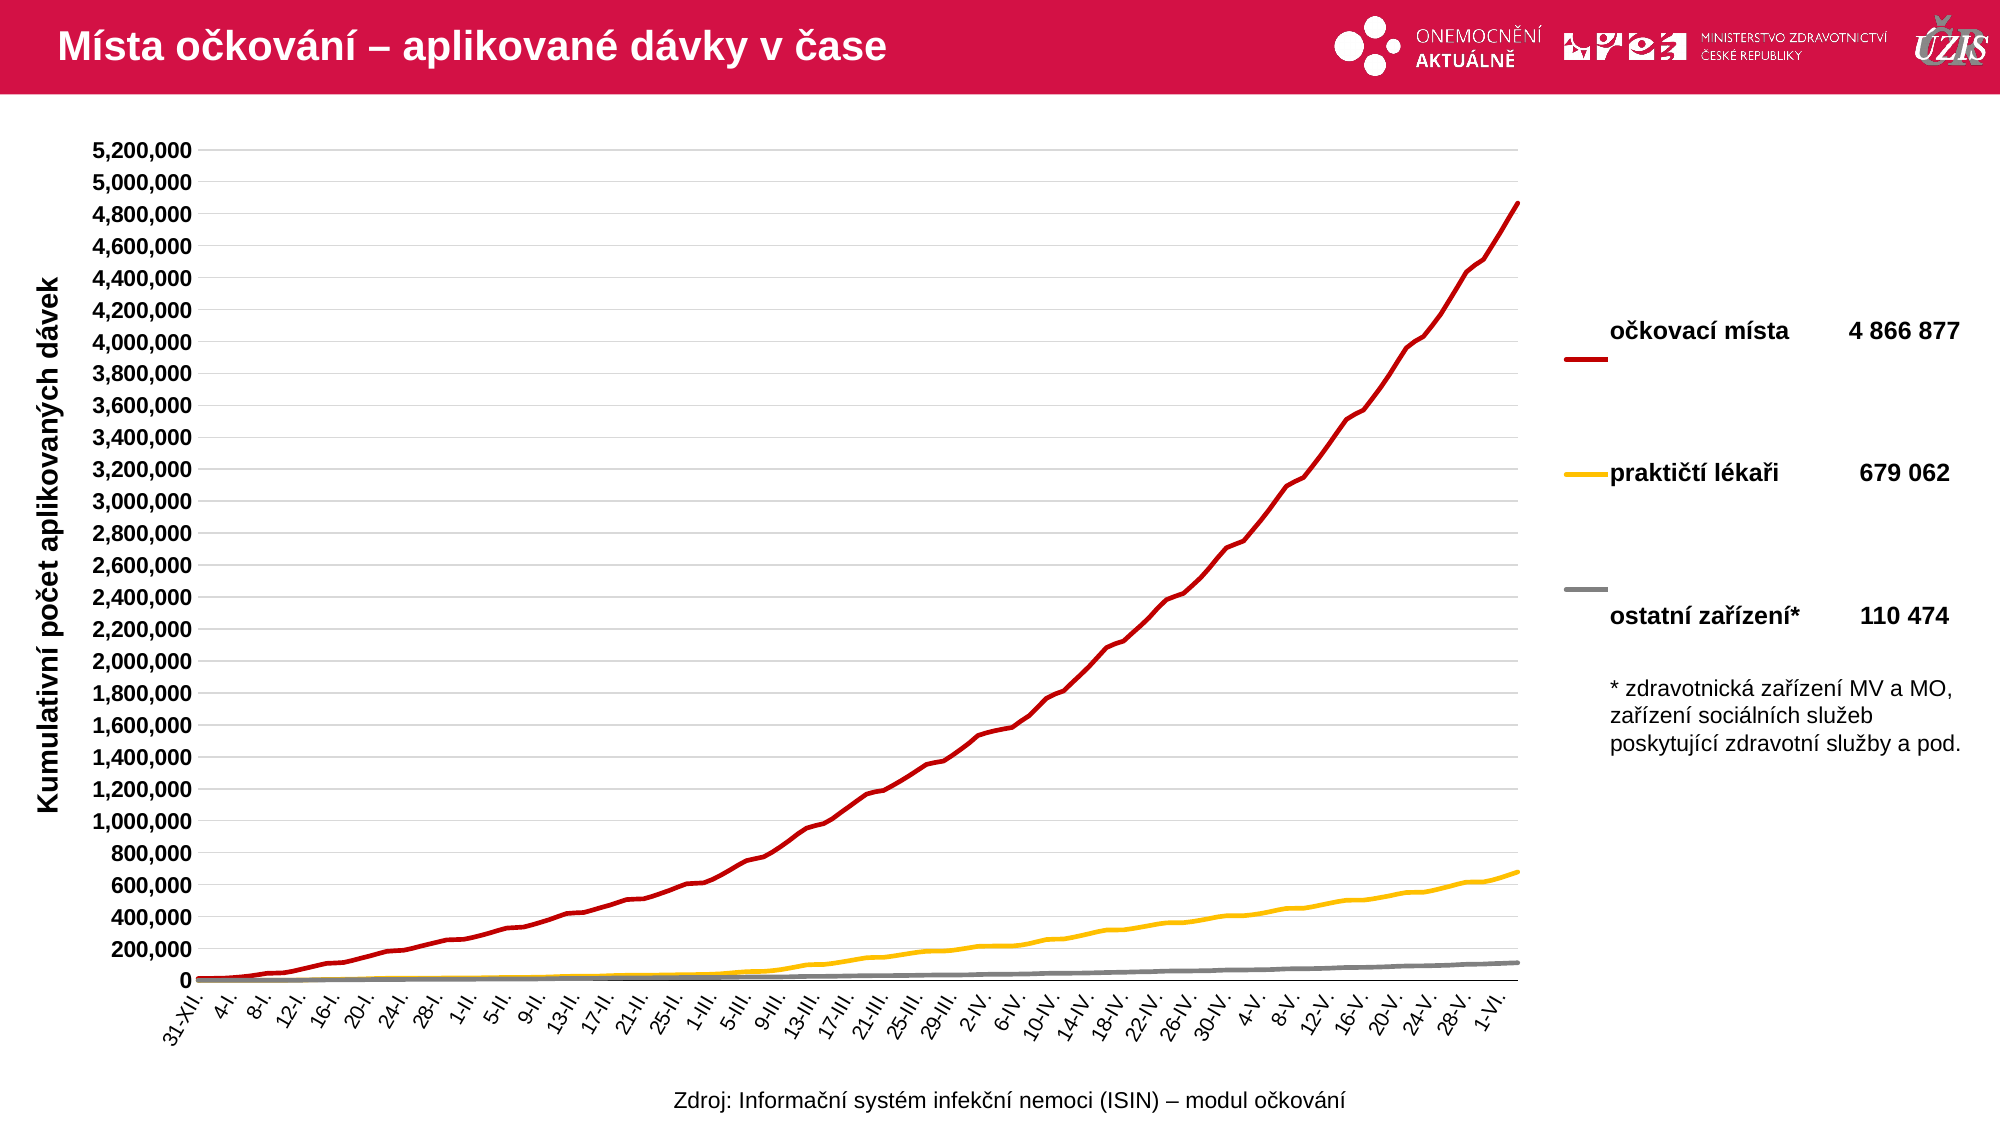

# Místa očkování – aplikované dávky v čase

### Chart

| Category | očkovací místa | praktičtí lékaři | ostatní zařízení |
|---|---|---|---|
| 31-XII. | 11590.0 | 0.0 | 182.0 |
| 1-I. | 11850.0 | 1.0 | 182.0 |
| 2-I. | 13003.0 | 1.0 | 296.0 |
| 3-I. | 13834.0 | 1.0 | 379.0 |
| 4-I. | 17366.0 | 1.0 | 421.0 |
| 5-I. | 21781.0 | 1.0 | 499.0 |
| 6-I. | 27529.0 | 32.0 | 541.0 |
| 7-I. | 35162.0 | 279.0 | 605.0 |
| 8-I. | 44064.0 | 1130.0 | 786.0 |
| 9-I. | 45829.0 | 1303.0 | 861.0 |
| 10-I. | 47545.0 | 1303.0 | 896.0 |
| 11-I. | 56906.0 | 1668.0 | 964.0 |
| 12-I. | 69288.0 | 2270.0 | 1341.0 |
| 13-I. | 81486.0 | 3036.0 | 1852.0 |
| 14-I. | 94493.0 | 4507.0 | 2533.0 |
| 15-I. | 106475.0 | 6009.0 | 2991.0 |
| 16-I. | 109057.0 | 6440.0 | 3352.0 |
| 17-I. | 112020.0 | 6706.0 | 3352.0 |
| 18-I. | 124905.0 | 7679.0 | 3753.0 |
| 19-I. | 138776.0 | 8583.0 | 4183.0 |
| 20-I. | 152183.0 | 10577.0 | 5019.0 |
| 21-I. | 167127.0 | 12035.0 | 5896.0 |
| 22-I. | 181565.0 | 13089.0 | 6234.0 |
| 23-I. | 185639.0 | 13160.0 | 6234.0 |
| 24-I. | 188598.0 | 13289.0 | 6254.0 |
| 25-I. | 200731.0 | 13548.0 | 6412.0 |
| 26-I. | 214633.0 | 13823.0 | 6686.0 |
| 27-I. | 227670.0 | 14044.0 | 6913.0 |
| 28-I. | 240346.0 | 14260.0 | 7138.0 |
| 29-I. | 253567.0 | 14832.0 | 7339.0 |
| 30-I. | 255178.0 | 14925.0 | 7435.0 |
| 31-I. | 257012.0 | 14926.0 | 7475.0 |
| 1-II. | 268329.0 | 15309.0 | 7605.0 |
| 2-II. | 281685.0 | 15913.0 | 7930.0 |
| 3-II. | 296238.0 | 16422.0 | 8207.0 |
| 4-II. | 312569.0 | 17463.0 | 8622.0 |
| 5-II. | 327496.0 | 18300.0 | 8916.0 |
| 6-II. | 330669.0 | 18300.0 | 8916.0 |
| 7-II. | 333828.0 | 18463.0 | 8916.0 |
| 8-II. | 348189.0 | 19258.0 | 9124.0 |
| 9-II. | 363856.0 | 20094.0 | 9580.0 |
| 10-II. | 380768.0 | 21090.0 | 10310.0 |
| 11-II. | 399849.0 | 23334.0 | 11374.0 |
| 12-II. | 418599.0 | 25154.0 | 12145.0 |
| 13-II. | 422608.0 | 25599.0 | 12238.0 |
| 14-II. | 424945.0 | 25618.0 | 12238.0 |
| 15-II. | 439677.0 | 26245.0 | 12528.0 |
| 16-II. | 455634.0 | 27322.0 | 13175.0 |
| 17-II. | 470549.0 | 29270.0 | 14219.0 |
| 18-II. | 488301.0 | 30767.0 | 15218.0 |
| 19-II. | 505849.0 | 31832.0 | 15699.0 |
| 20-II. | 508709.0 | 32064.0 | 15704.0 |
| 21-II. | 510695.0 | 32091.0 | 15719.0 |
| 22-II. | 525753.0 | 32635.0 | 16182.0 |
| 23-II. | 544291.0 | 33463.0 | 16612.0 |
| 24-II. | 563180.0 | 33961.0 | 17024.0 |
| 25-II. | 584766.0 | 35159.0 | 17673.0 |
| 26-II. | 604557.0 | 36322.0 | 18125.0 |
| 27-II. | 607787.0 | 36564.0 | 18135.0 |
| 28-II. | 610602.0 | 36633.0 | 18135.0 |
| 1-III. | 631250.0 | 38557.0 | 18309.0 |
| 2-III. | 658736.0 | 41219.0 | 18765.0 |
| 3-III. | 688756.0 | 45677.0 | 19348.0 |
| 4-III. | 720908.0 | 50503.0 | 20069.0 |
| 5-III. | 750079.0 | 54652.0 | 20729.0 |
| 6-III. | 761681.0 | 55932.0 | 20751.0 |
| 7-III. | 773382.0 | 56302.0 | 20845.0 |
| 8-III. | 802836.0 | 60752.0 | 21285.0 |
| 9-III. | 837931.0 | 67604.0 | 21746.0 |
| 10-III. | 875884.0 | 76773.0 | 22535.0 |
| 11-III. | 917324.0 | 86871.0 | 23802.0 |
| 12-III. | 953048.0 | 96993.0 | 24809.0 |
| 13-III. | 968728.0 | 99134.0 | 25242.0 |
| 14-III. | 981349.0 | 99525.0 | 25380.0 |
| 15-III. | 1010994.0 | 105973.0 | 26164.0 |
| 16-III. | 1051007.0 | 114258.0 | 26965.0 |
| 17-III. | 1088942.0 | 123170.0 | 27788.0 |
| 18-III. | 1128230.0 | 132926.0 | 28763.0 |
| 19-III. | 1166288.0 | 141771.0 | 29490.0 |
| 20-III. | 1180606.0 | 144019.0 | 29903.0 |
| 21-III. | 1189107.0 | 144332.0 | 29961.0 |
| 22-III. | 1218272.0 | 151447.0 | 30182.0 |
| 23-III. | 1249093.0 | 159885.0 | 30452.0 |
| 24-III. | 1281973.0 | 168566.0 | 31063.0 |
| 25-III. | 1316989.0 | 176483.0 | 32002.0 |
| 26-III. | 1351946.0 | 182414.0 | 33099.0 |
| 27-III. | 1363781.0 | 183446.0 | 33393.0 |
| 28-III. | 1373218.0 | 183539.0 | 33448.0 |
| 29-III. | 1407972.0 | 187884.0 | 33665.0 |
| 30-III. | 1446377.0 | 195626.0 | 34018.0 |
| 31-III. | 1486696.0 | 204362.0 | 34765.0 |
| 1-IV. | 1532799.0 | 213304.0 | 36913.0 |
| 2-IV. | 1549797.0 | 214732.0 | 37985.0 |
| 3-IV. | 1563038.0 | 215145.0 | 38760.0 |
| 4-IV. | 1574080.0 | 215147.0 | 38910.0 |
| 5-IV. | 1583452.0 | 215218.0 | 38912.0 |
| 6-IV. | 1622579.0 | 220488.0 | 39622.0 |
| 7-IV. | 1657516.0 | 230043.0 | 40331.0 |
| 8-IV. | 1711396.0 | 243042.0 | 42360.0 |
| 9-IV. | 1765743.0 | 255640.0 | 44066.0 |
| 10-IV. | 1792937.0 | 258368.0 | 44599.0 |
| 11-IV. | 1812093.0 | 258823.0 | 44659.0 |
| 12-IV. | 1863939.0 | 268721.0 | 45362.0 |
| 13-IV. | 1913641.0 | 280158.0 | 45780.0 |
| 14-IV. | 1966154.0 | 292420.0 | 46664.0 |
| 15-IV. | 2025075.0 | 305212.0 | 47941.0 |
| 16-IV. | 2083371.0 | 315336.0 | 49307.0 |
| 17-IV. | 2107060.0 | 316004.0 | 50463.0 |
| 18-IV. | 2124286.0 | 316168.0 | 50907.0 |
| 19-IV. | 2173680.0 | 324014.0 | 52530.0 |
| 20-IV. | 2220966.0 | 333170.0 | 53617.0 |
| 21-IV. | 2272289.0 | 342713.0 | 54316.0 |
| 22-IV. | 2331491.0 | 352865.0 | 56306.0 |
| 23-IV. | 2383430.0 | 360373.0 | 58050.0 |
| 24-IV. | 2404768.0 | 361082.0 | 58762.0 |
| 25-IV. | 2422966.0 | 361268.0 | 58823.0 |
| 26-IV. | 2471545.0 | 368074.0 | 59277.0 |
| 27-IV. | 2521614.0 | 376977.0 | 59906.0 |
| 28-IV. | 2581726.0 | 386889.0 | 60611.0 |
| 29-IV. | 2647416.0 | 397680.0 | 63069.0 |
| 30-IV. | 2708634.0 | 404522.0 | 64957.0 |
| 1-V. | 2730346.0 | 404991.0 | 65177.0 |
| 2-V. | 2750956.0 | 405125.0 | 65396.0 |
| 3-V. | 2815467.0 | 410504.0 | 66008.0 |
| 4-V. | 2879303.0 | 418492.0 | 66564.0 |
| 5-V. | 2947877.0 | 428949.0 | 67333.0 |
| 6-V. | 3021622.0 | 440938.0 | 69712.0 |
| 7-V. | 3094373.0 | 450352.0 | 72165.0 |
| 8-V. | 3123763.0 | 451128.0 | 72754.0 |
| 9-V. | 3148584.0 | 451409.0 | 72814.0 |
| 10-V. | 3215902.0 | 460466.0 | 73832.0 |
| 11-V. | 3285934.0 | 471673.0 | 74807.0 |
| 12-V. | 3359938.0 | 482634.0 | 76305.0 |
| 13-V. | 3437139.0 | 493528.0 | 78966.0 |
| 14-V. | 3512371.0 | 501757.0 | 80607.0 |
| 15-V. | 3544685.0 | 502551.0 | 81156.0 |
| 16-V. | 3570930.0 | 502716.0 | 81517.0 |
| 17-V. | 3640329.0 | 509675.0 | 82802.0 |
| 18-V. | 3712798.0 | 519046.0 | 84172.0 |
| 19-V. | 3791420.0 | 529010.0 | 86097.0 |
| 20-V. | 3877151.0 | 540703.0 | 88420.0 |
| 21-V. | 3959906.0 | 550336.0 | 90176.0 |
| 22-V. | 4001083.0 | 551482.0 | 90644.0 |
| 23-V. | 4031418.0 | 551688.0 | 91150.0 |
| 24-V. | 4098938.0 | 561710.0 | 92272.0 |
| 25-V. | 4169702.0 | 574585.0 | 93539.0 |
| 26-V. | 4256762.0 | 588125.0 | 95312.0 |
| 27-V. | 4344722.0 | 602694.0 | 98252.0 |
| 28-V. | 4434984.0 | 614908.0 | 100757.0 |
| 29-V. | 4478471.0 | 616099.0 | 101640.0 |
| 30-V. | 4513779.0 | 616324.0 | 102313.0 |
| 31-V. | 4599390.0 | 627359.0 | 104825.0 |
| 1-VI. | 4685511.0 | 642913.0 | 106211.0 |
| 2-VI. | 4777613.0 | 660884.0 | 108369.0 |
| 3-VI. | 4866877.0 | 679062.0 | 110474.0 |
| očkovací místa | 4 866 877 |
| --- | --- |
| praktičtí lékaři | 679 062 |
| ostatní zařízení\* | 110 474 |
Kumulativní počet aplikovaných dávek
* zdravotnická zařízení MV a MO, zařízení sociálních služeb poskytující zdravotní služby a pod.
Zdroj: Informační systém infekční nemoci (ISIN) – modul očkování